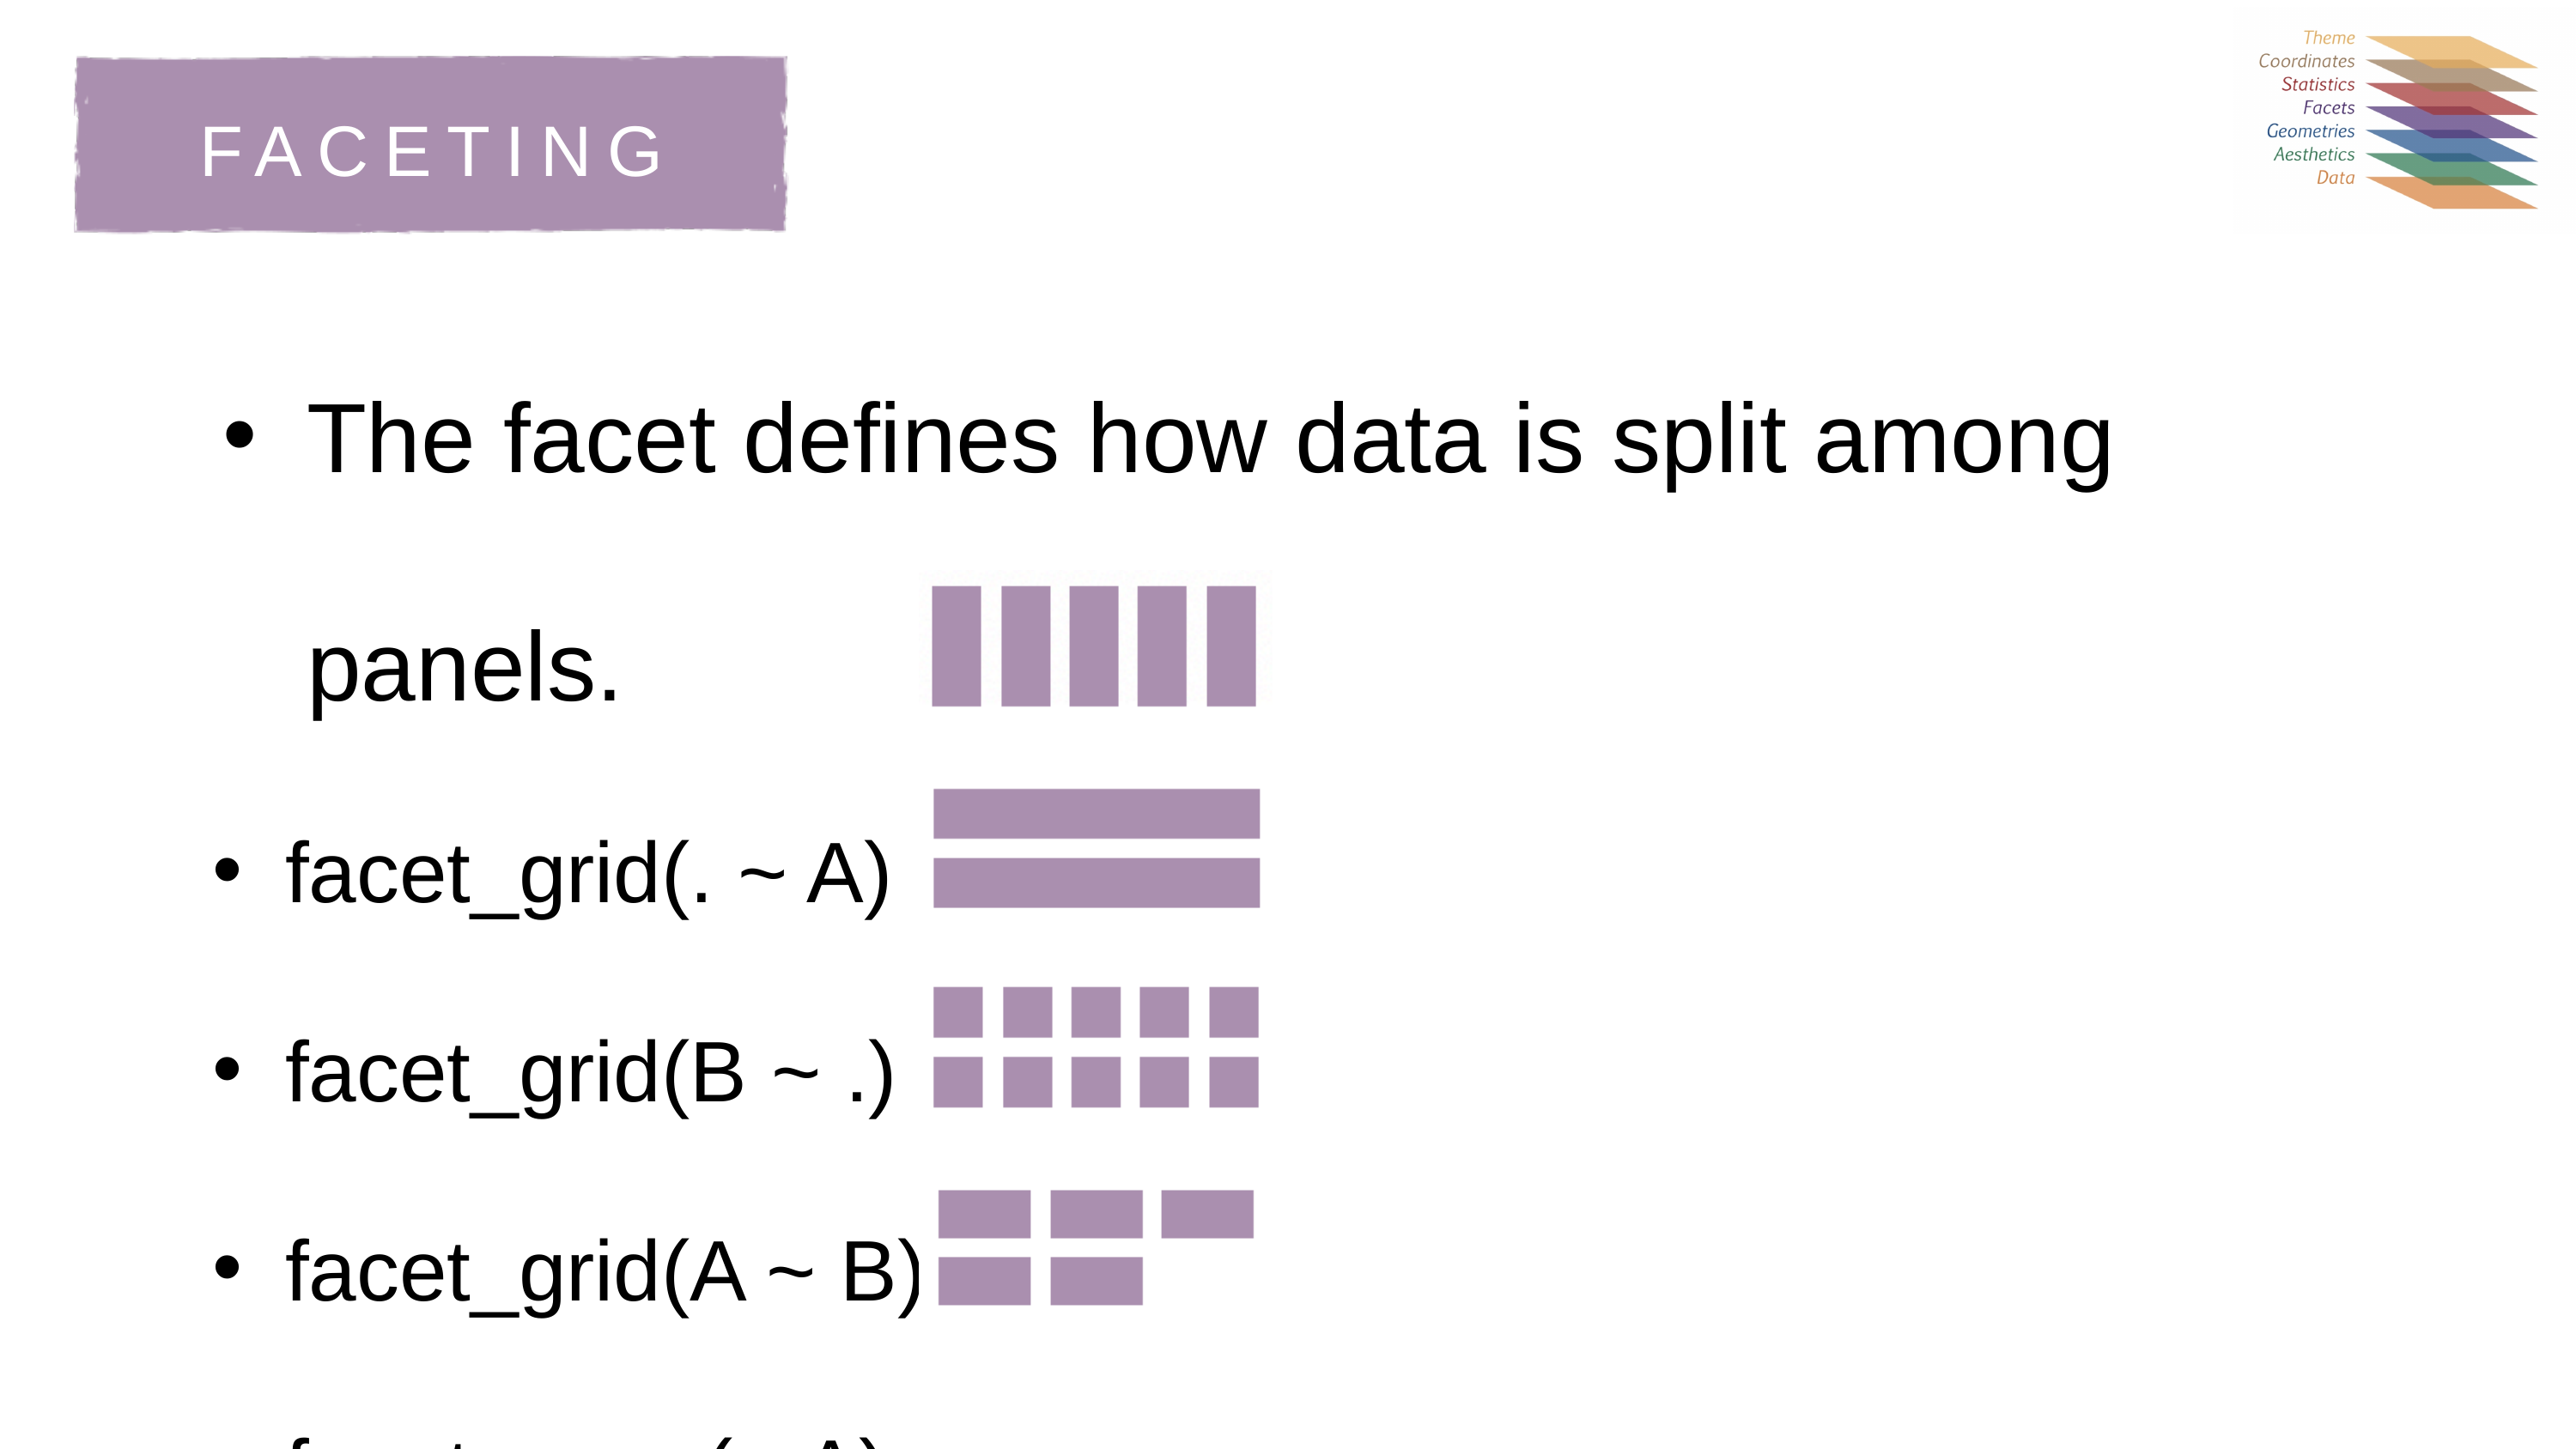

FACETING
The facet defines how data is split among panels.
facet_grid(. ~ A)
facet_grid(B ~ .)
facet_grid(A ~ B)
facet_wrap(~ A)